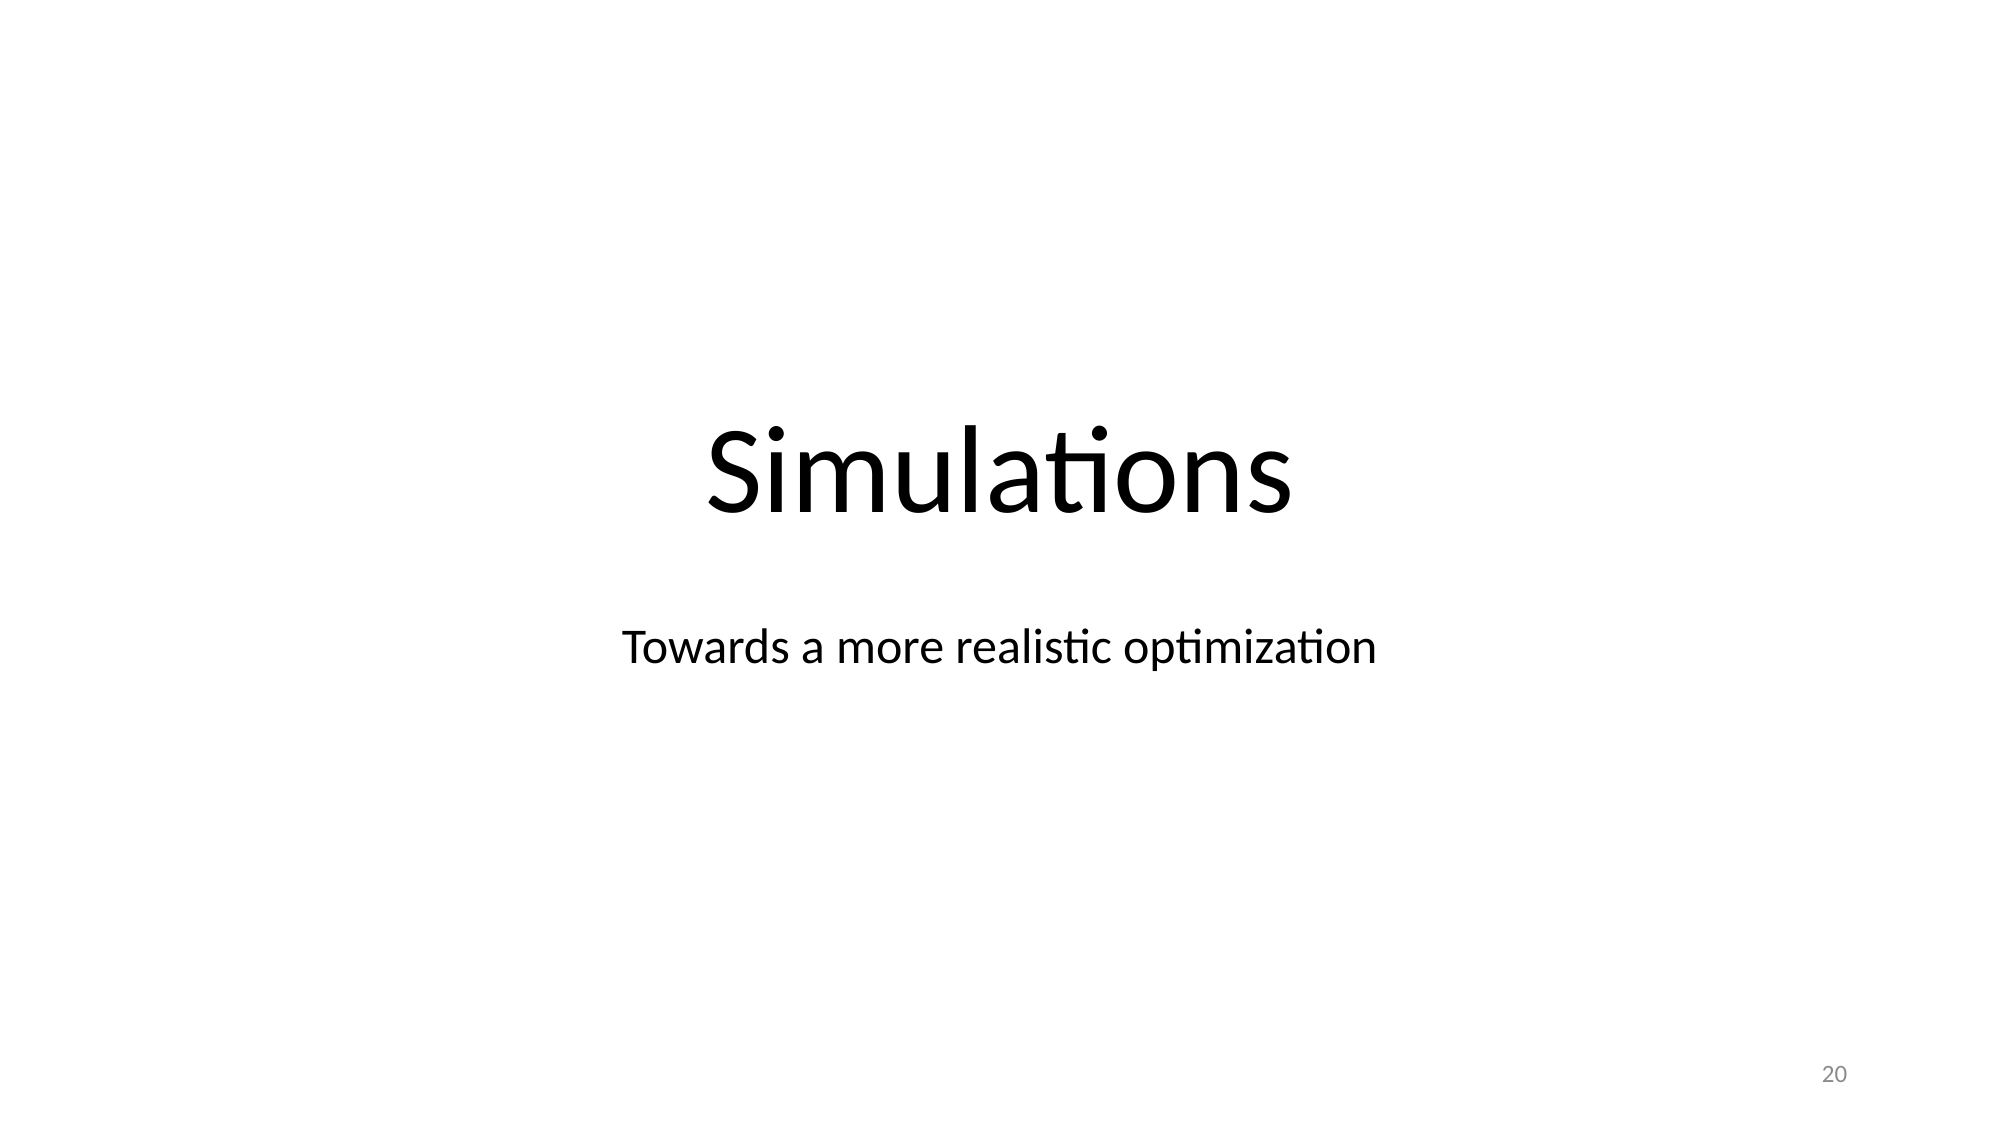

# Simulations
Towards a more realistic optimization
20